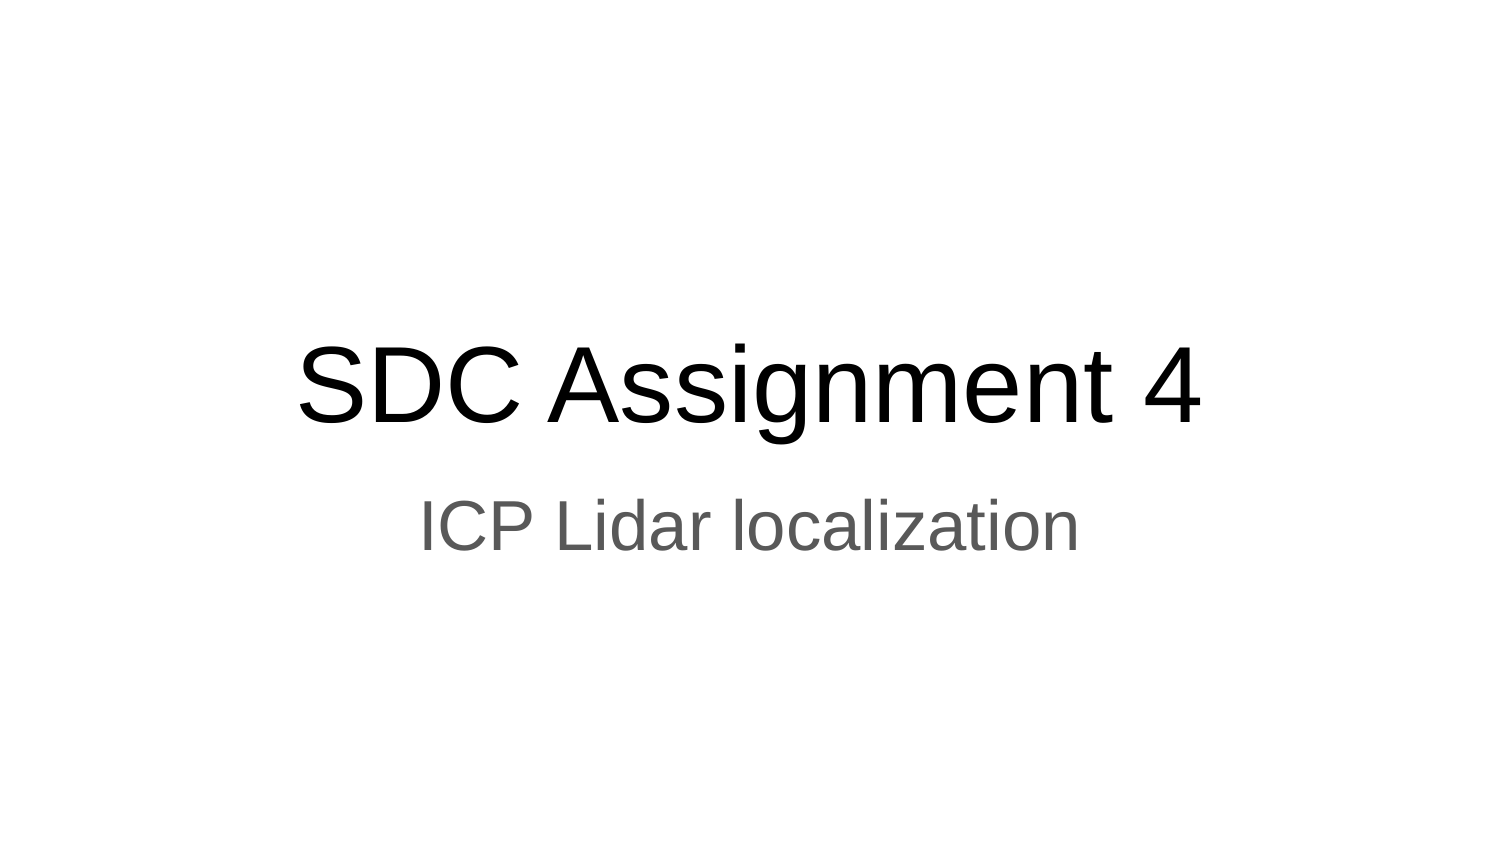

# SDC Assignment 4
ICP Lidar localization